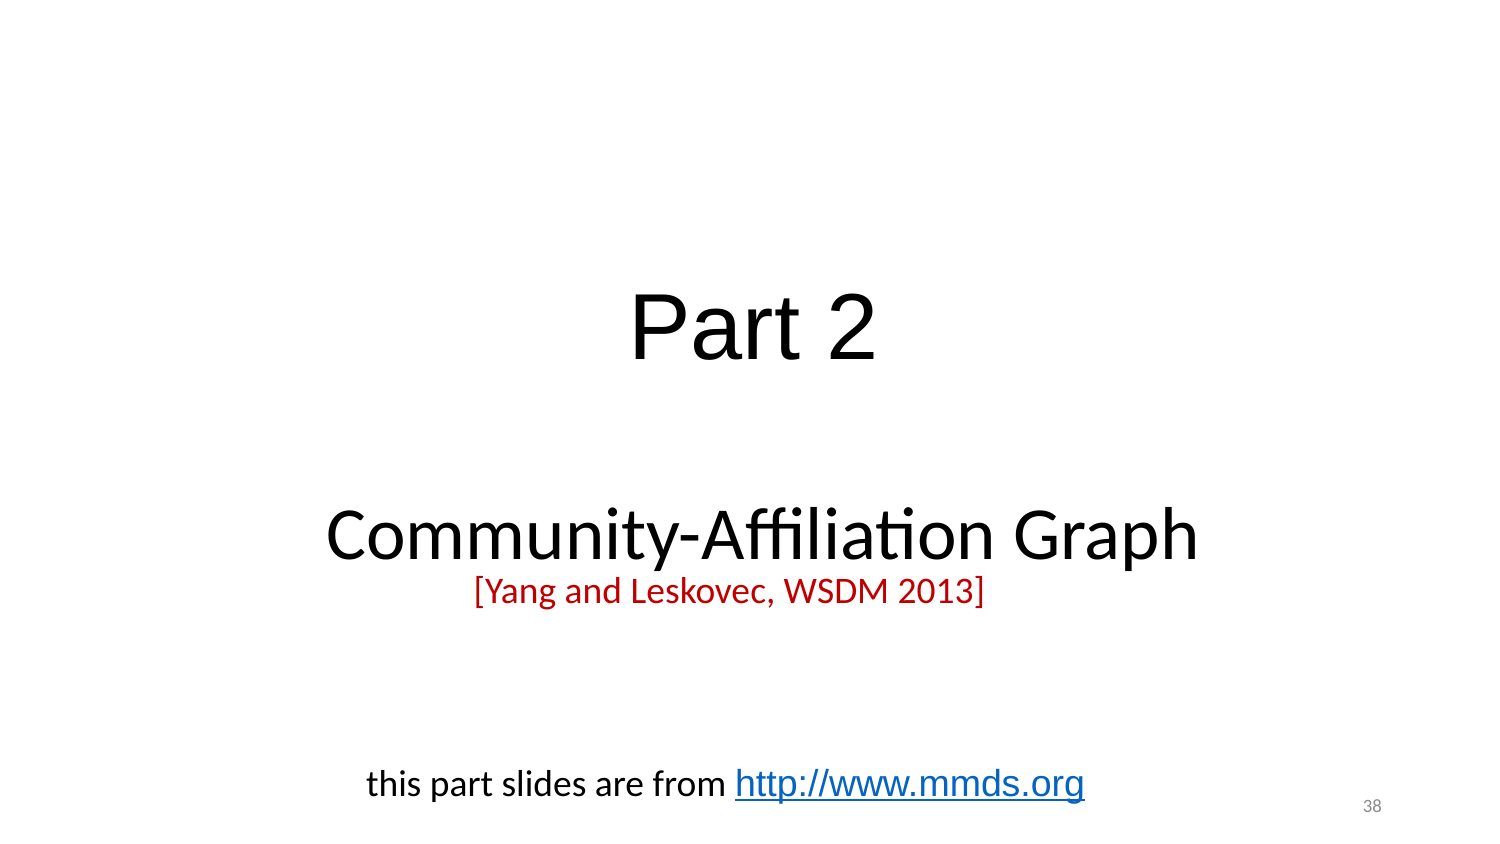

Part 2
Community-Affiliation Graph
[Yang and Leskovec, WSDM 2013]

this part slides are from http://www.mmds.org
38